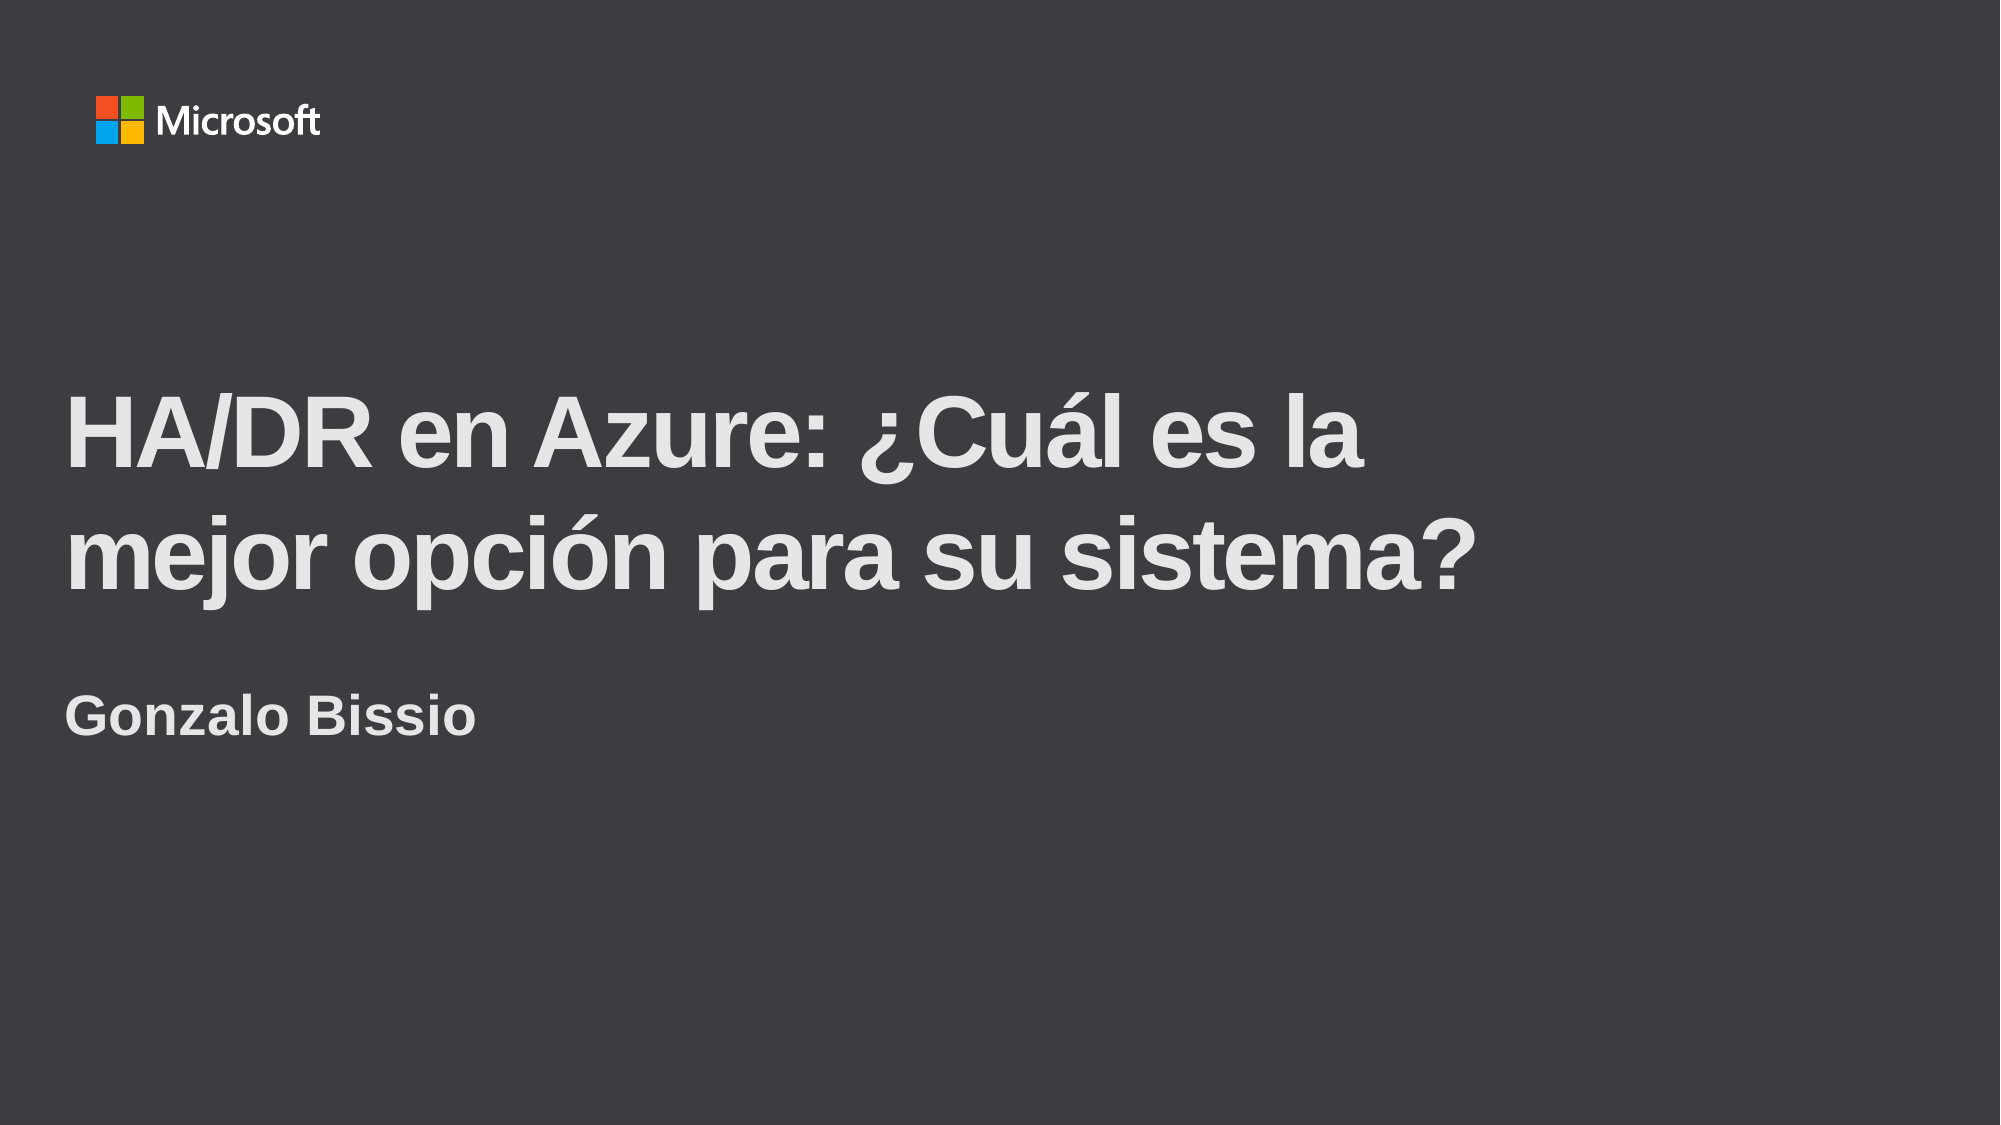

# HA/DR en Azure: ¿Cuál es la mejor opción para su sistema?
Gonzalo Bissio